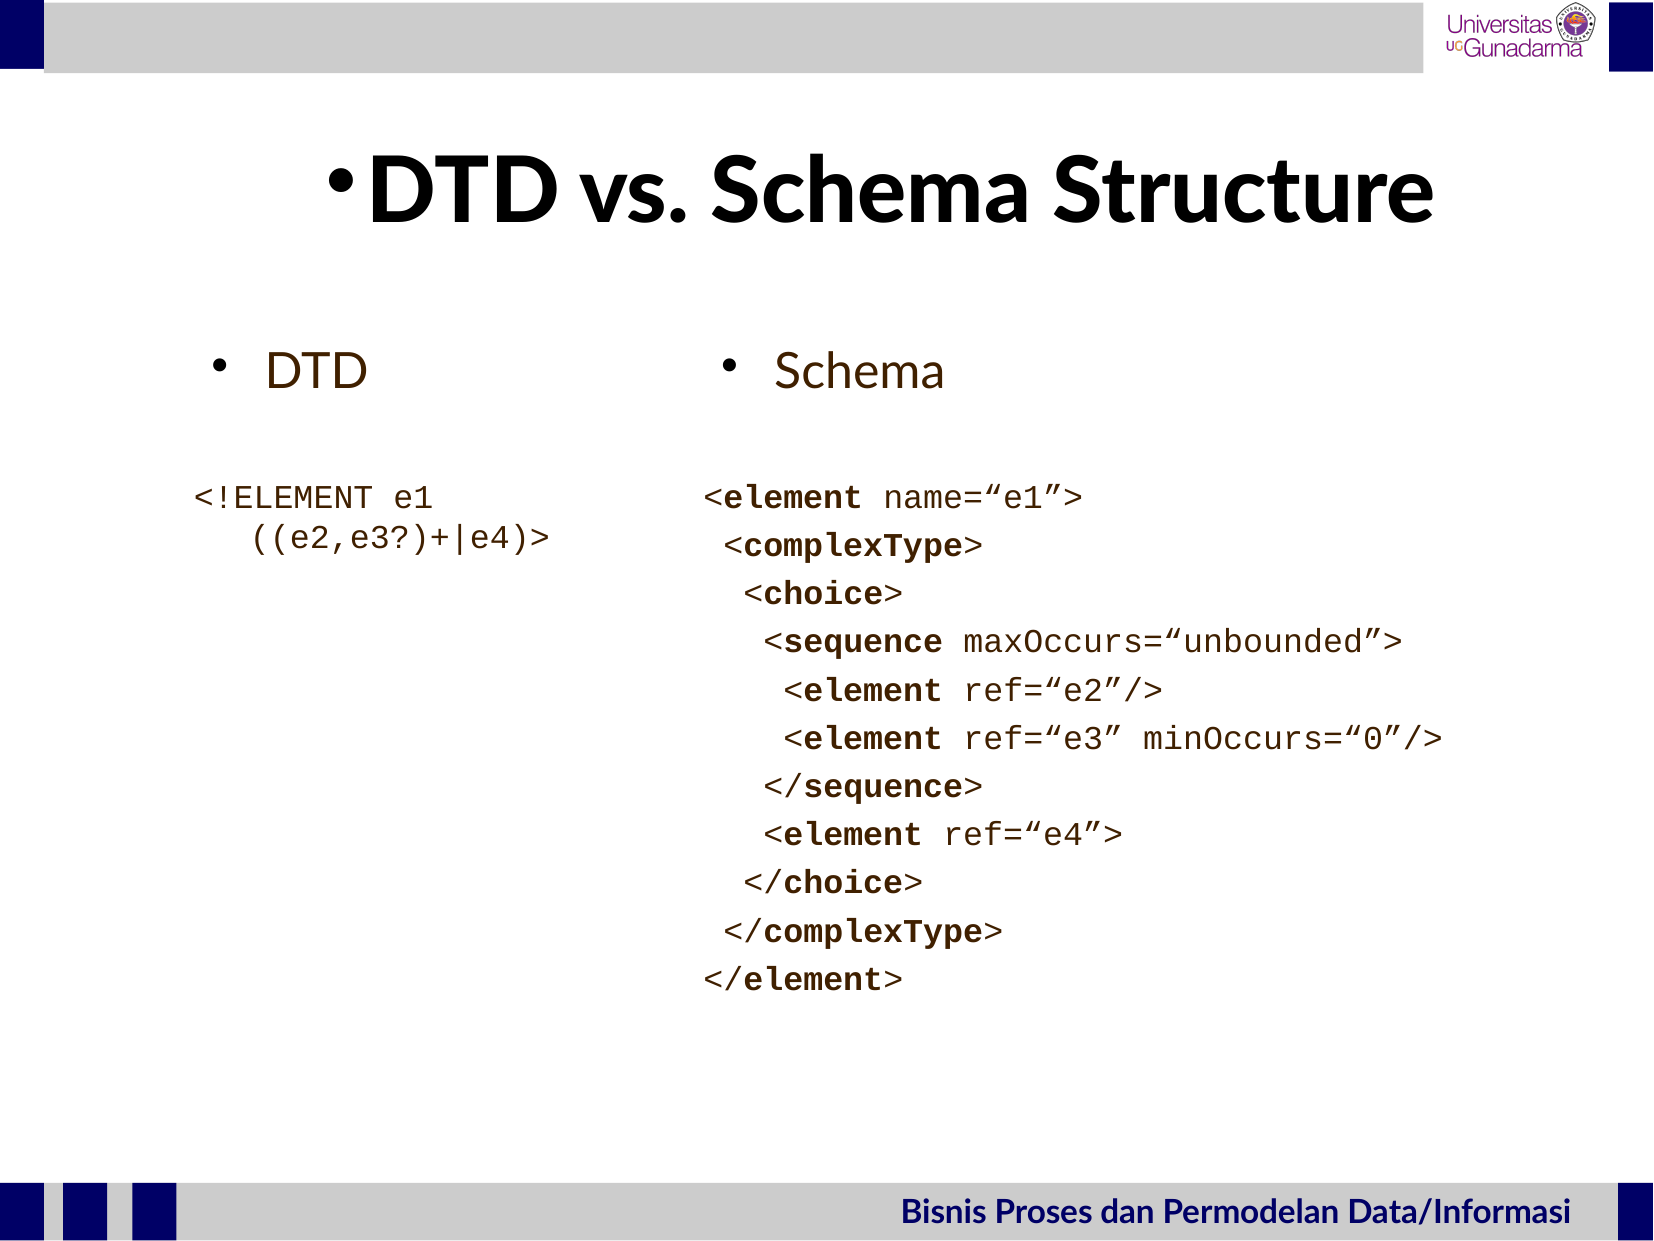

DTD vs. Schema Structure
DTD

<!ELEMENT e1
((e2,e3?)+|e4)>
Schema

<element name=“e1”>
 <complexType>
  <choice>
   <sequence maxOccurs=“unbounded”>
    <element ref=“e2”/>
    <element ref=“e3” minOccurs=“0”/>
   </sequence>
   <element ref=“e4”>
  </choice>
 </complexType>
</element>